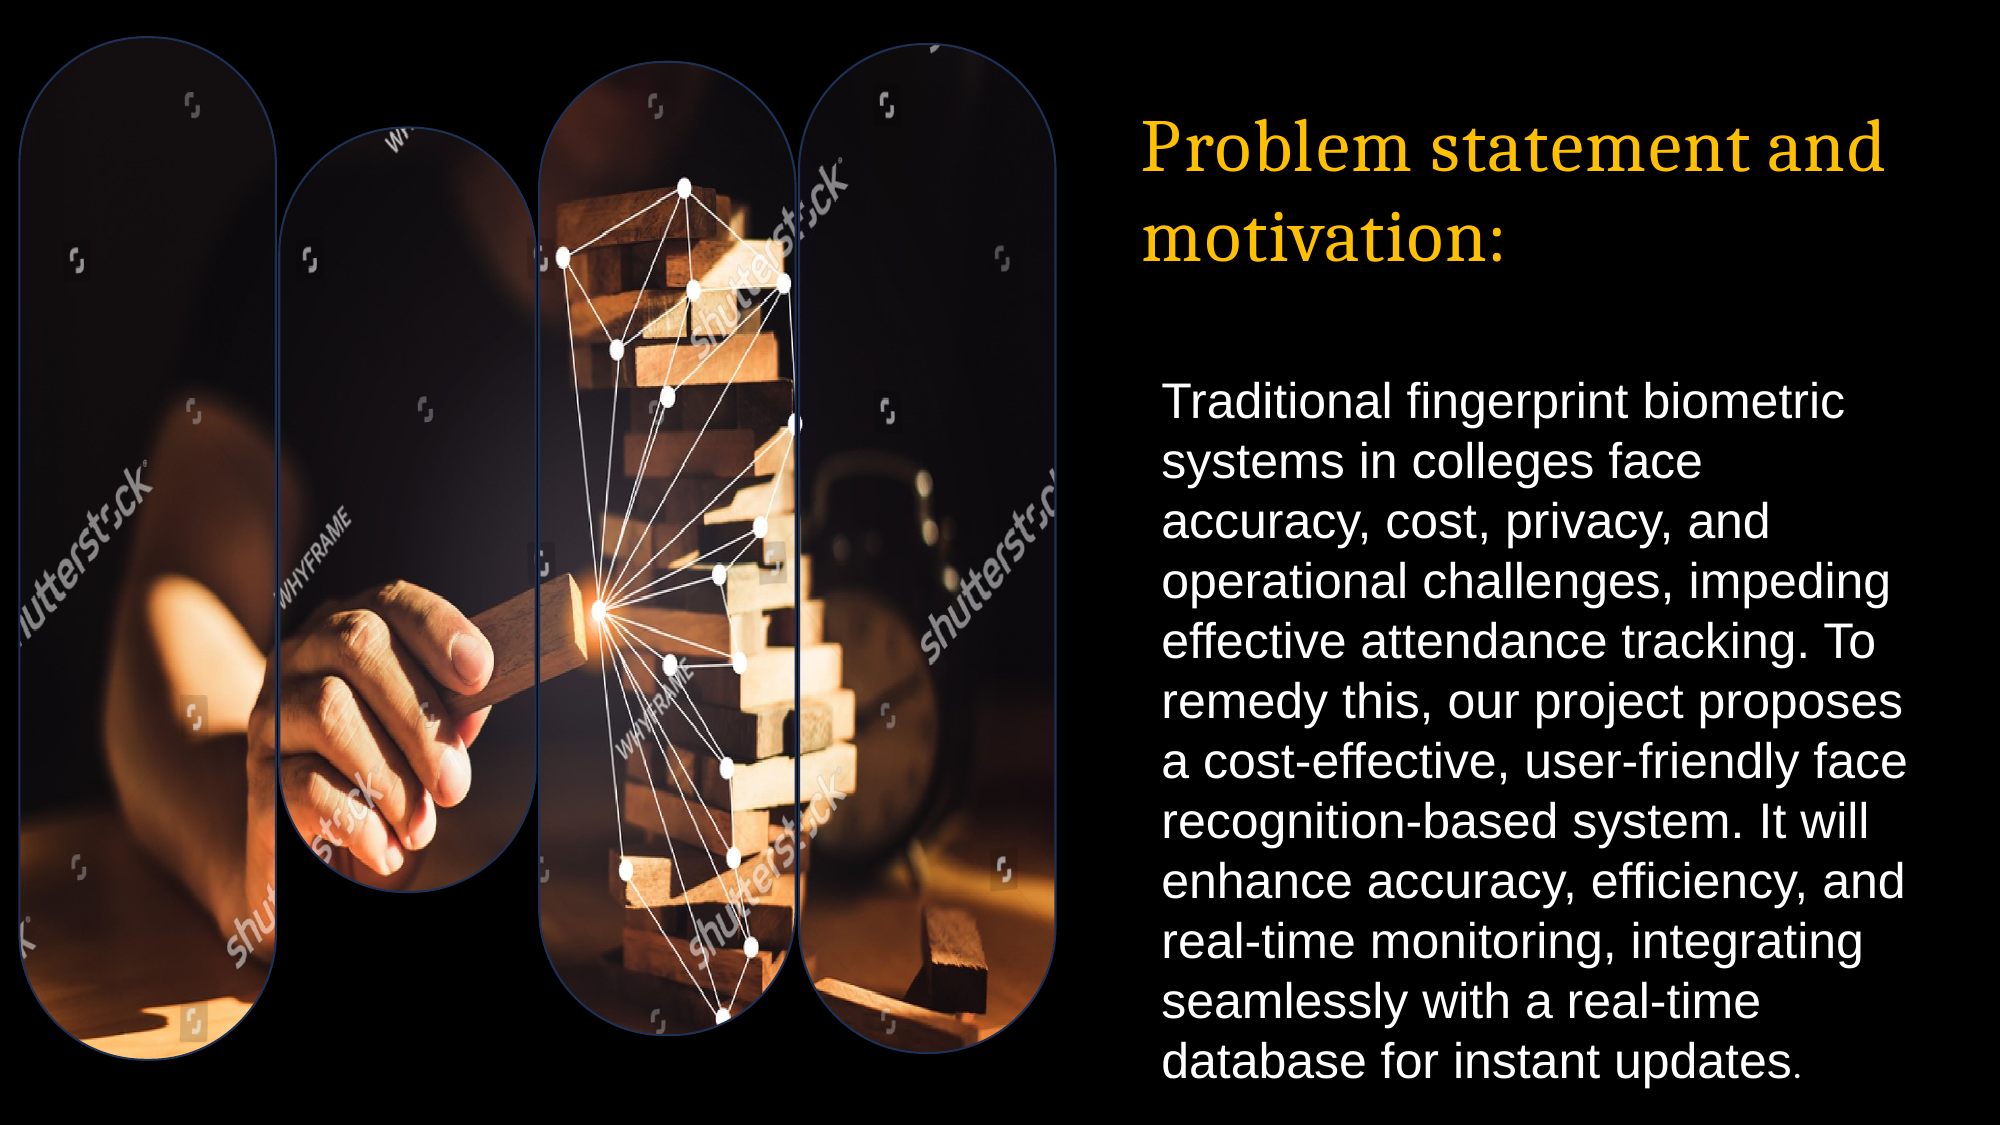

Problem statement and motivation:
Traditional fingerprint biometric systems in colleges face accuracy, cost, privacy, and operational challenges, impeding effective attendance tracking. To remedy this, our project proposes a cost-effective, user-friendly face recognition-based system. It will enhance accuracy, efficiency, and real-time monitoring, integrating seamlessly with a real-time database for instant updates.